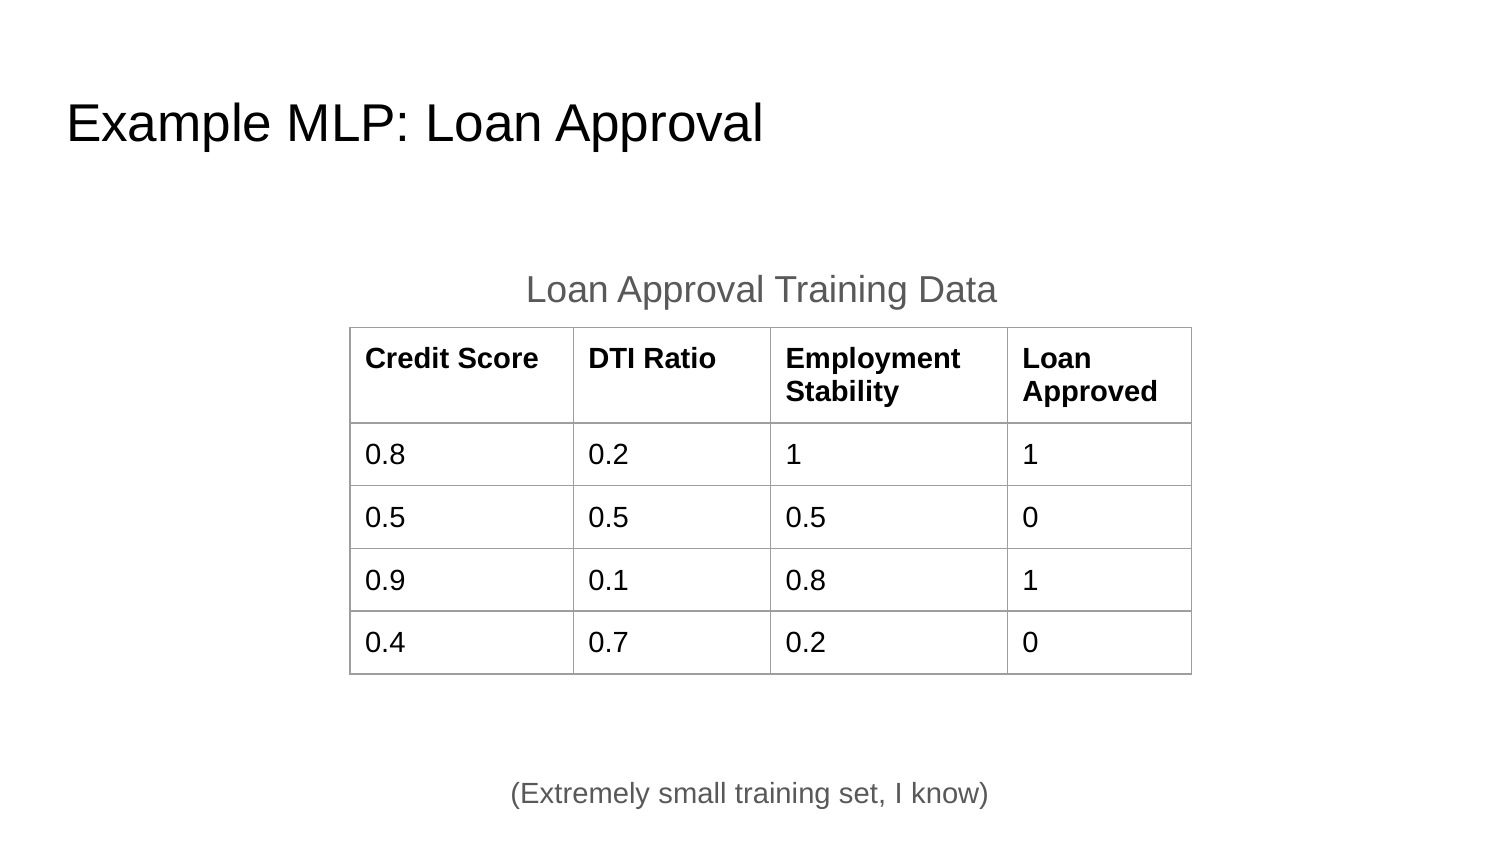

# Example MLP: Loan Approval
Loan Approval Training Data
| Credit Score | DTI Ratio | Employment Stability | Loan Approved |
| --- | --- | --- | --- |
| 0.8 | 0.2 | 1 | 1 |
| 0.5 | 0.5 | 0.5 | 0 |
| 0.9 | 0.1 | 0.8 | 1 |
| 0.4 | 0.7 | 0.2 | 0 |
(Extremely small training set, I know)